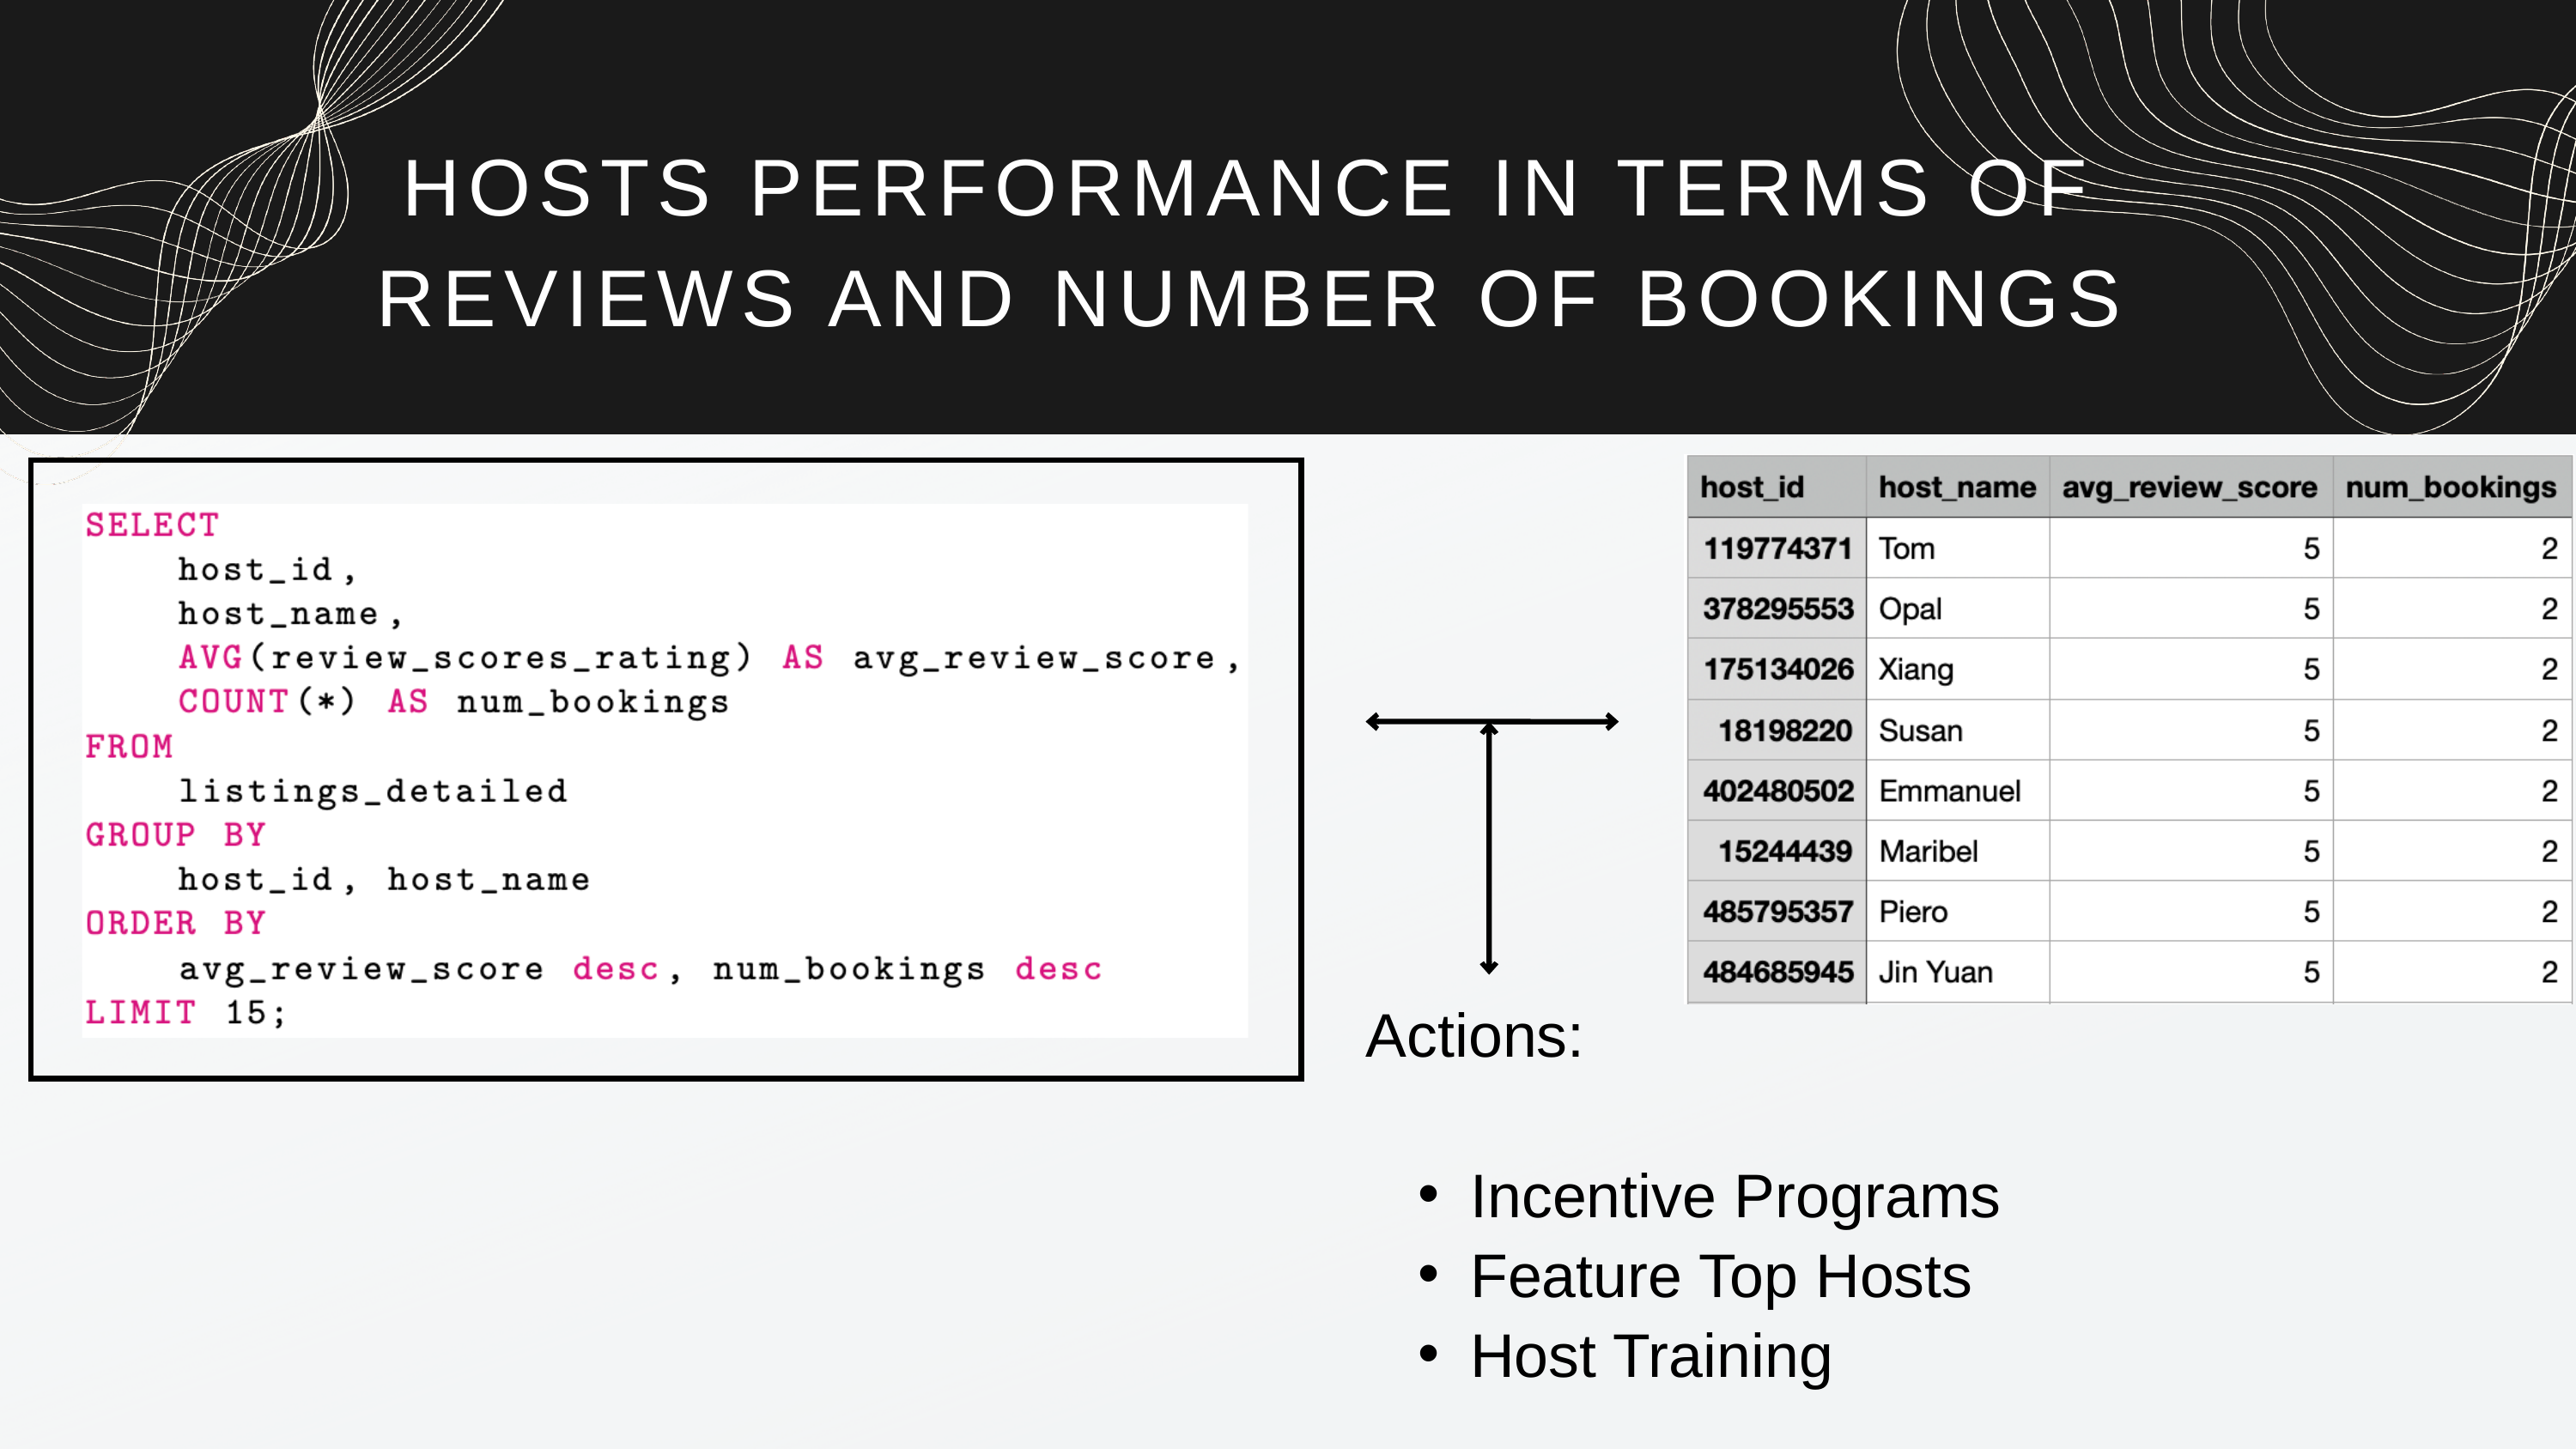

HOSTS PERFORMANCE IN TERMS OF REVIEWS AND NUMBER OF BOOKINGS

Actions:

Incentive Programs
Feature Top Hosts
Host Training